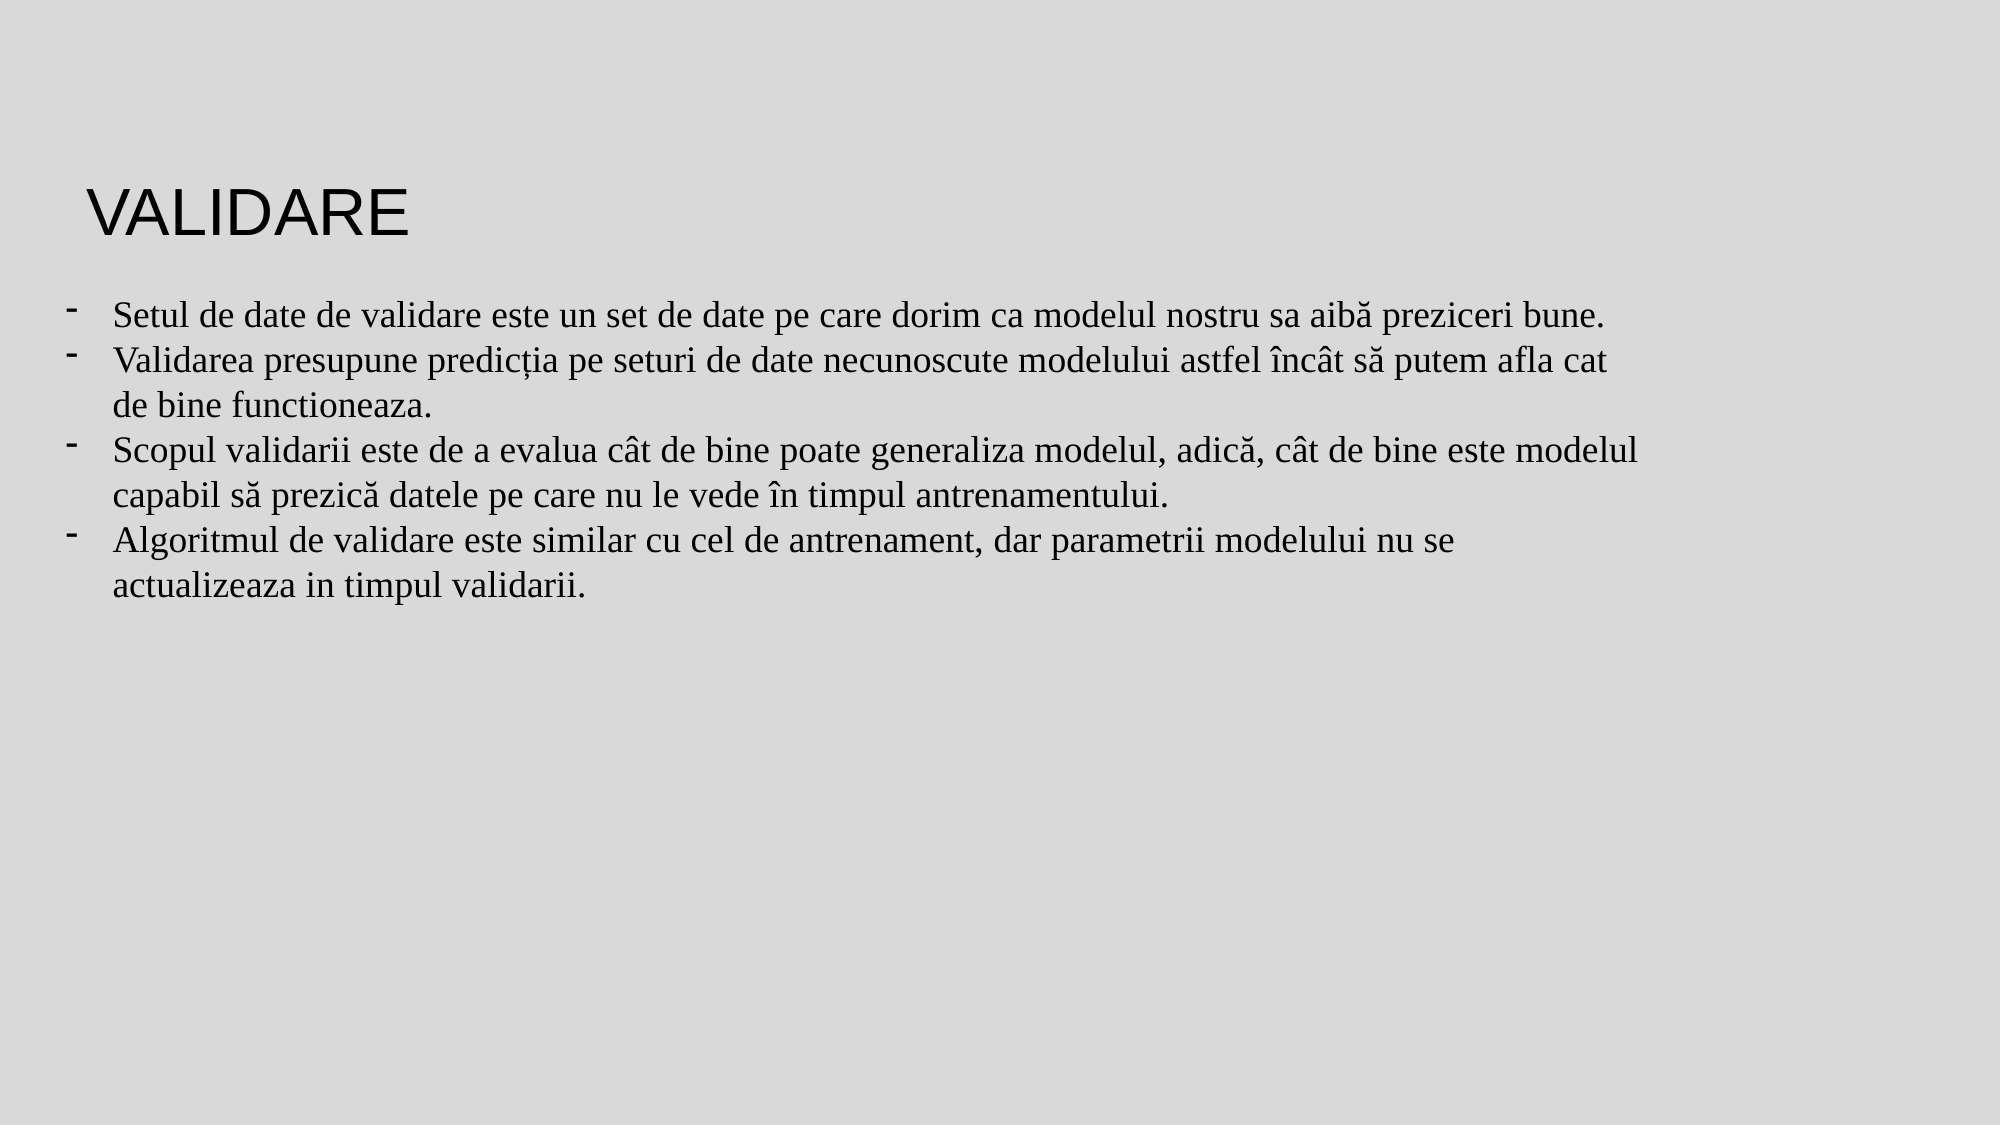

# Validare
Setul de date de validare este un set de date pe care dorim ca modelul nostru sa aibă preziceri bune.
Validarea presupune predicția pe seturi de date necunoscute modelului astfel încât să putem afla cat de bine functioneaza.
Scopul validarii este de a evalua cât de bine poate generaliza modelul, adică, cât de bine este modelul capabil să prezică datele pe care nu le vede în timpul antrenamentului.
Algoritmul de validare este similar cu cel de antrenament, dar parametrii modelului nu se actualizeaza in timpul validarii.